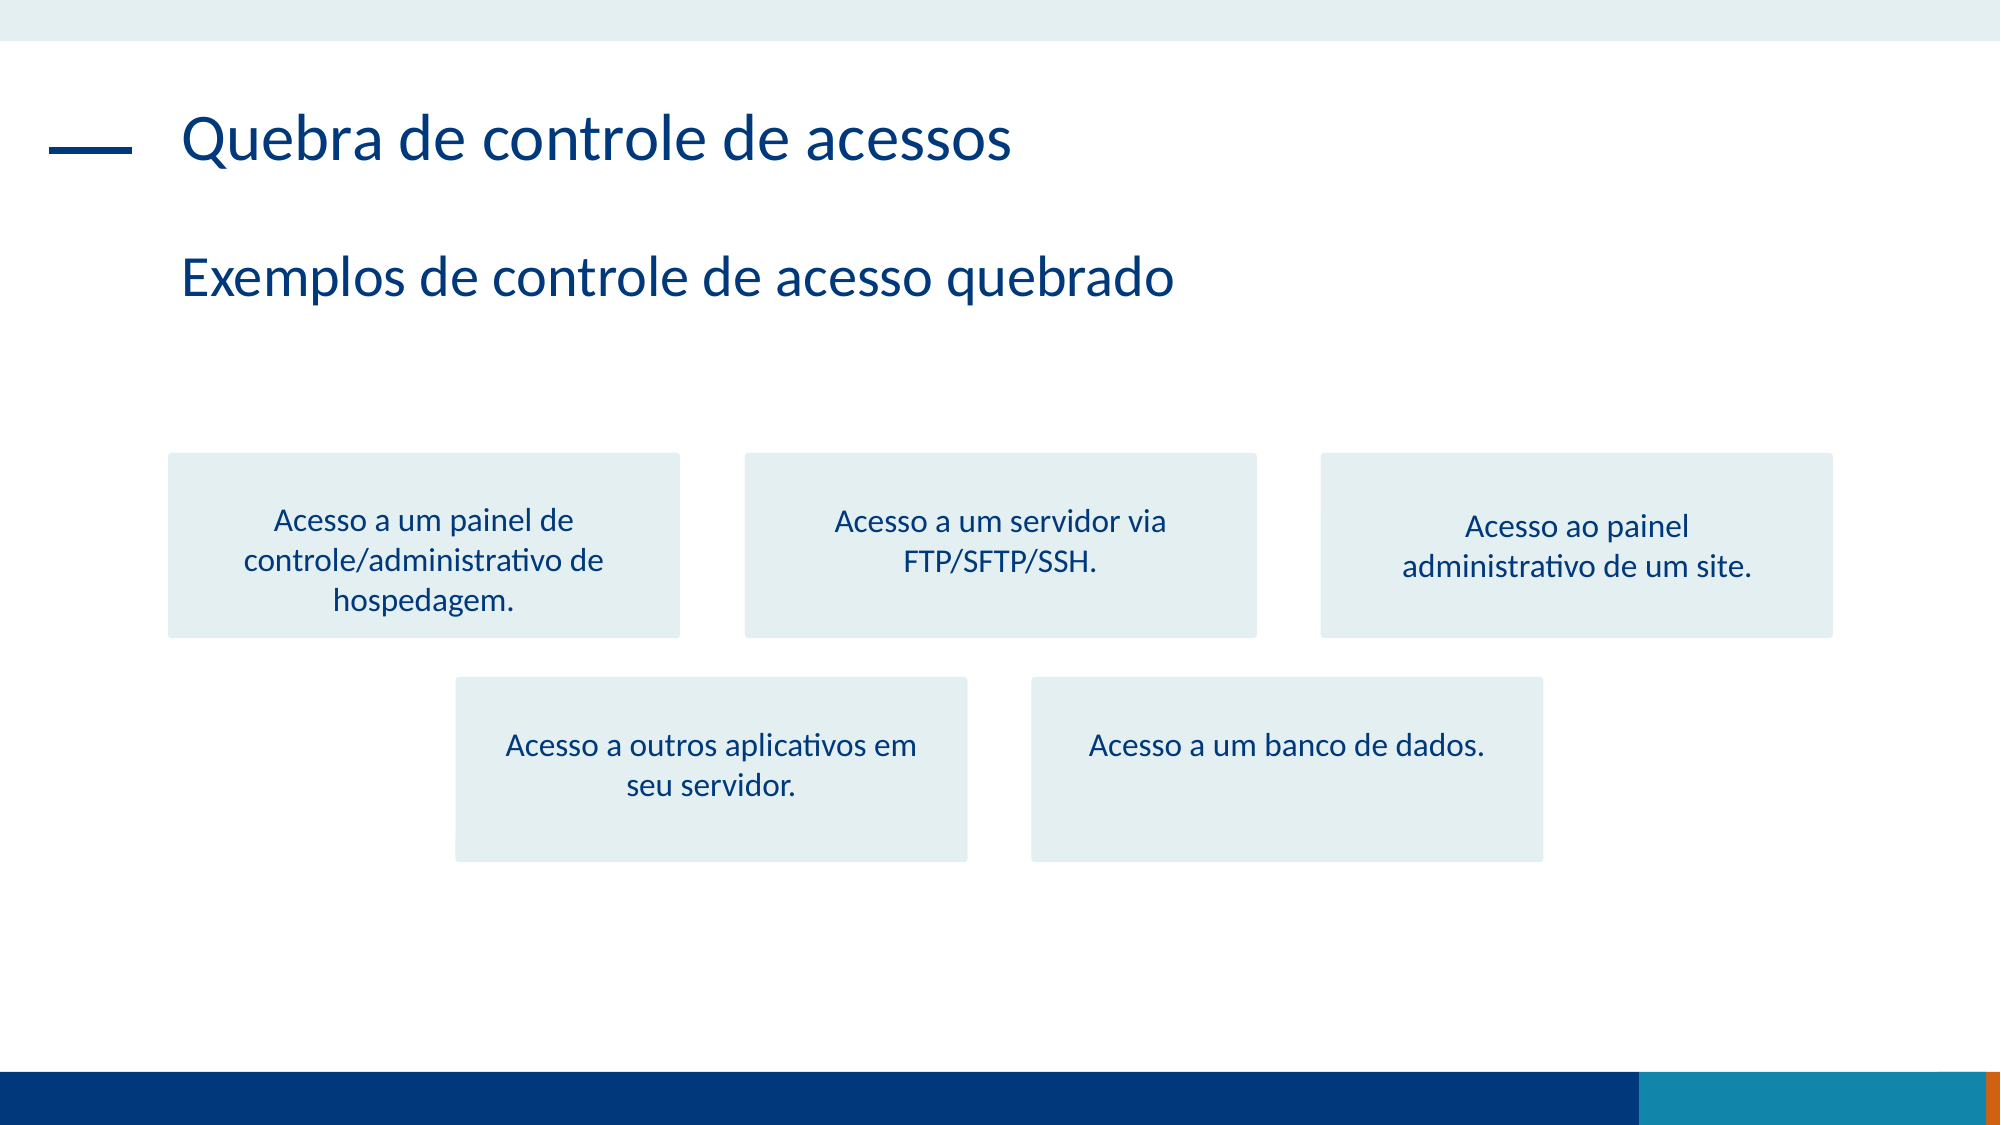

Quebra de controle de acessos

Exemplos de controle de acesso quebrado

Acesso a um painel de controle/administrativo de hospedagem.

Acesso a um servidor via FTP/SFTP/SSH.

Acesso ao painel administrativo de um site.

Acesso a outros aplicativos em seu servidor.

Acesso a um banco de dados.